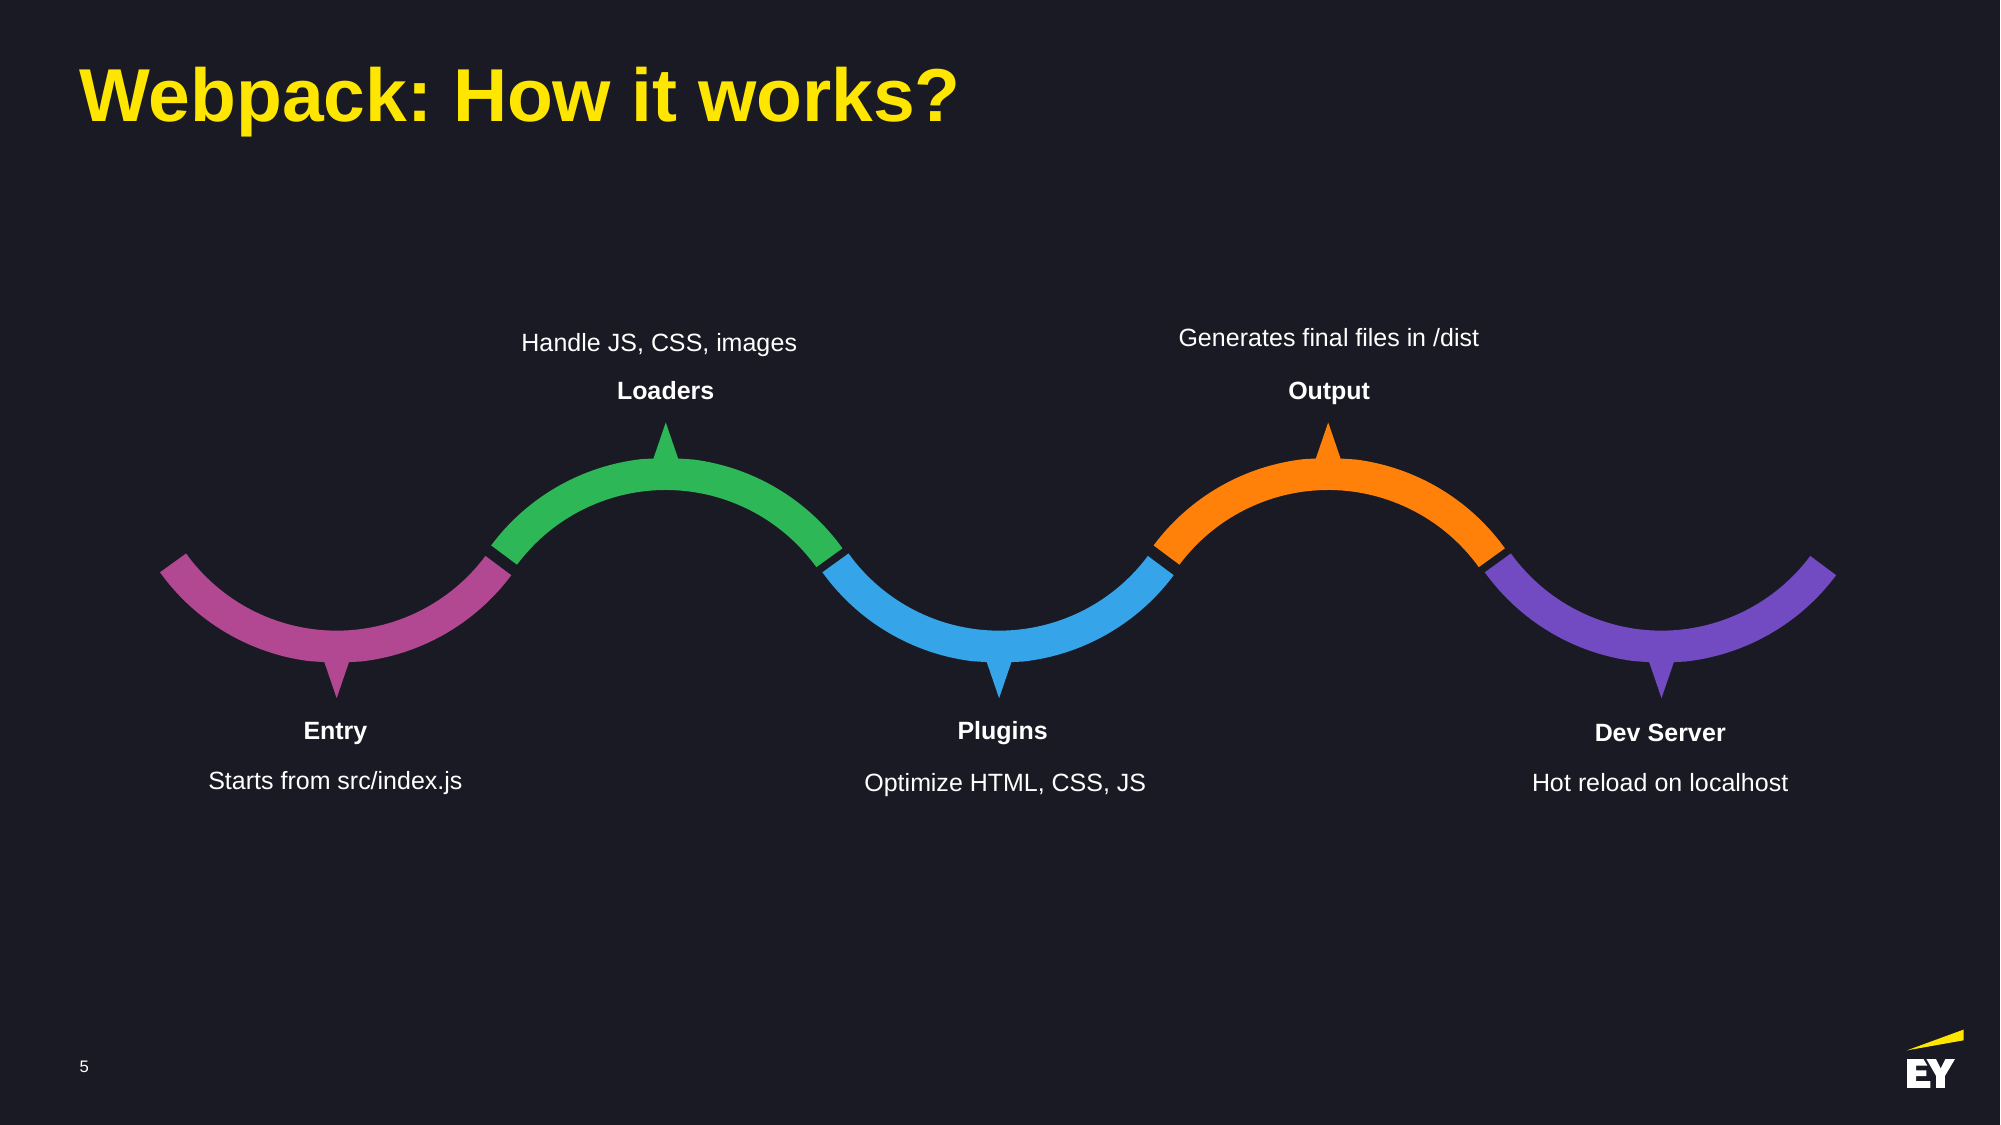

Use up to three colors for simple diagrams and the full palette for complex diagrams.
# Webpack: How it works?
Generates final files in /dist
Handle JS, CSS, images
Output
Loaders

Plugins
Entry
Dev Server
Starts from src/index.js
Optimize HTML, CSS, JS
Hot reload on localhost
5